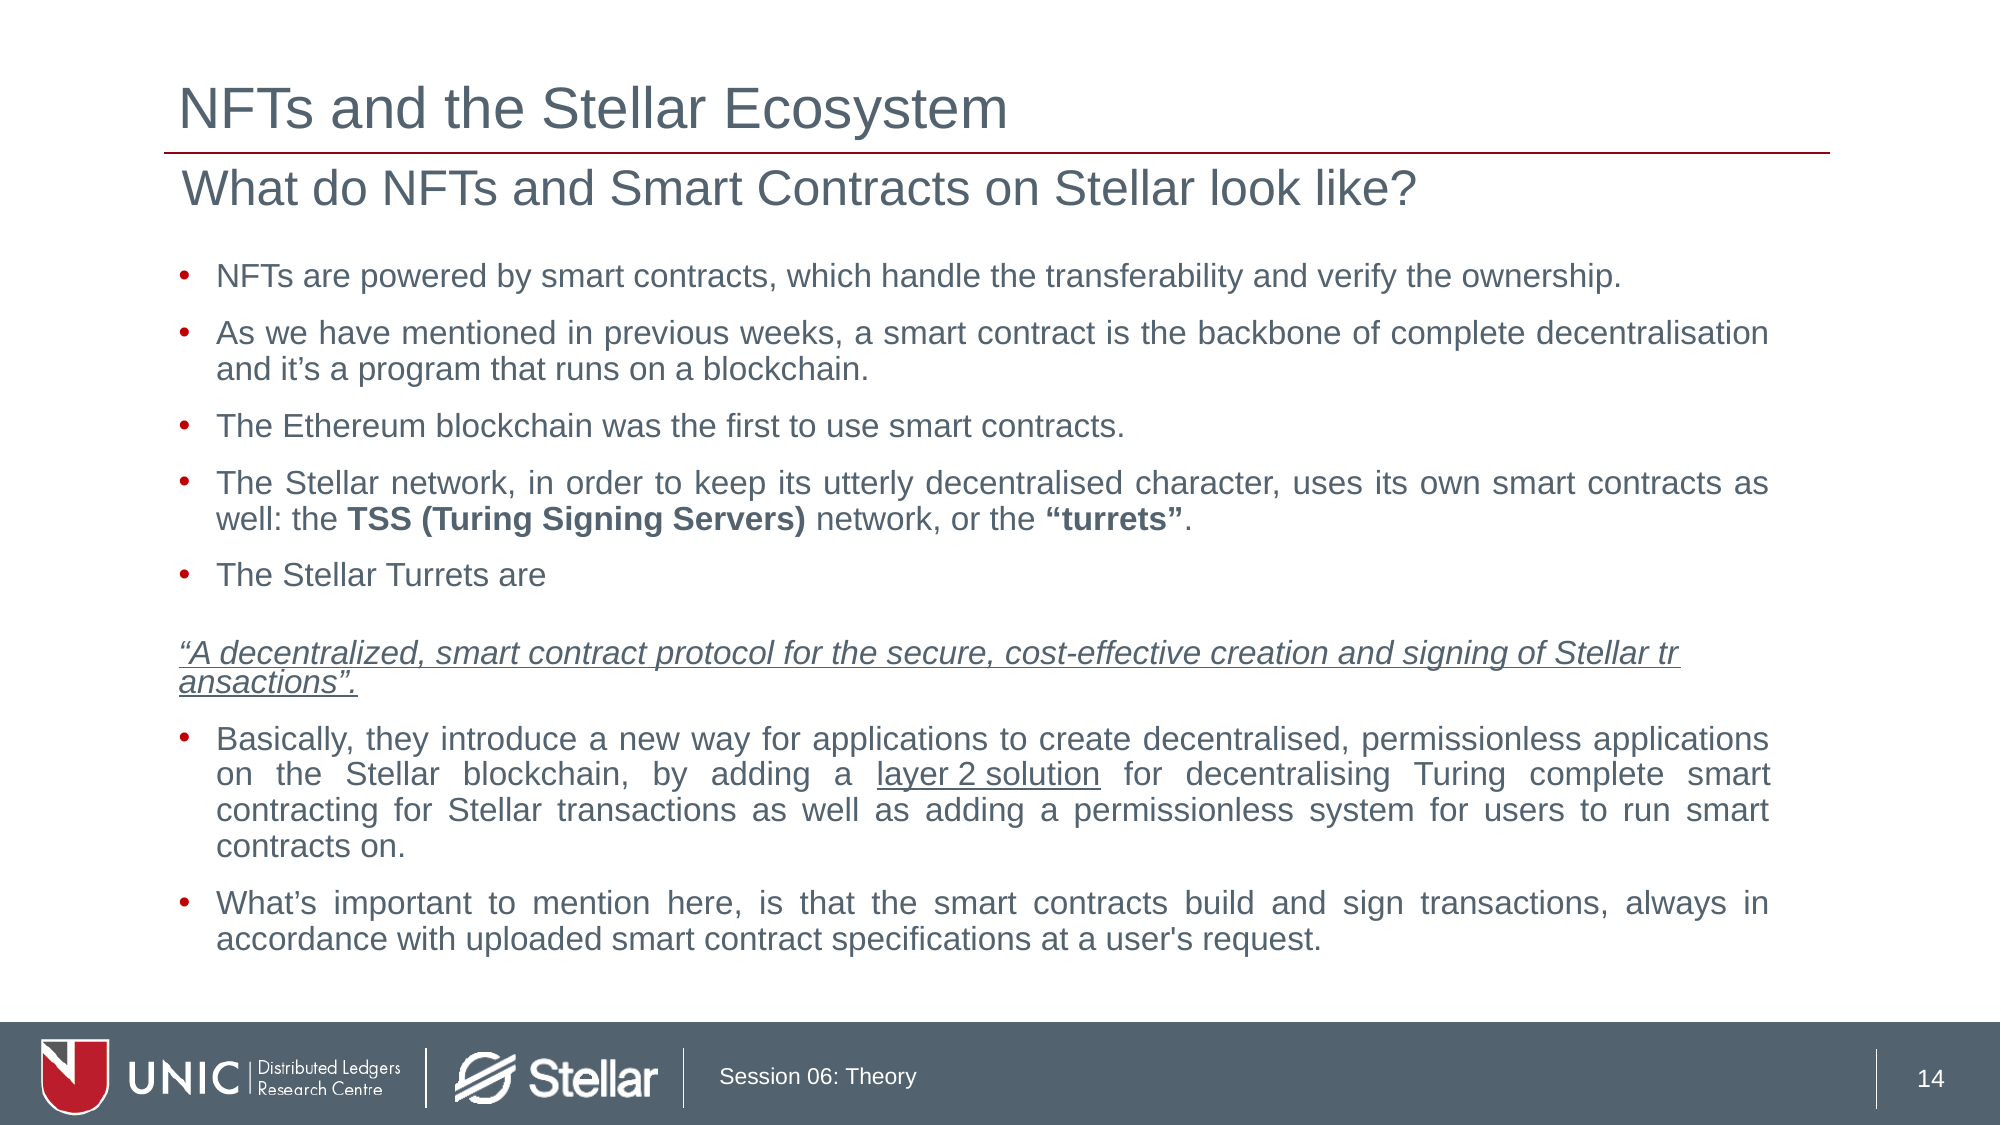

# NFTs and the Stellar Ecosystem
What do NFTs and Smart Contracts on Stellar look like?
NFTs are powered by smart contracts, which handle the transferability and verify the ownership.
As we have mentioned in previous weeks, a smart contract is the backbone of complete decentralisation and it’s a program that runs on a blockchain.
The Ethereum blockchain was the first to use smart contracts.
The Stellar network, in order to keep its utterly decentralised character, uses its own smart contracts as well: the TSS (Turing Signing Servers) network, or the “turrets”.
The Stellar Turrets are
	“A decentralized, smart contract protocol for the secure, cost-effective creation and signing of Stellar transactions”.
Basically, they introduce a new way for applications to create decentralised, permissionless applications on the Stellar blockchain, by adding a layer 2 solution for decentralising Turing complete smart contracting for Stellar transactions as well as adding a permissionless system for users to run smart contracts on.
What’s important to mention here, is that the smart contracts build and sign transactions, always in accordance with uploaded smart contract specifications at a user's request.

14
Session 06: Theory